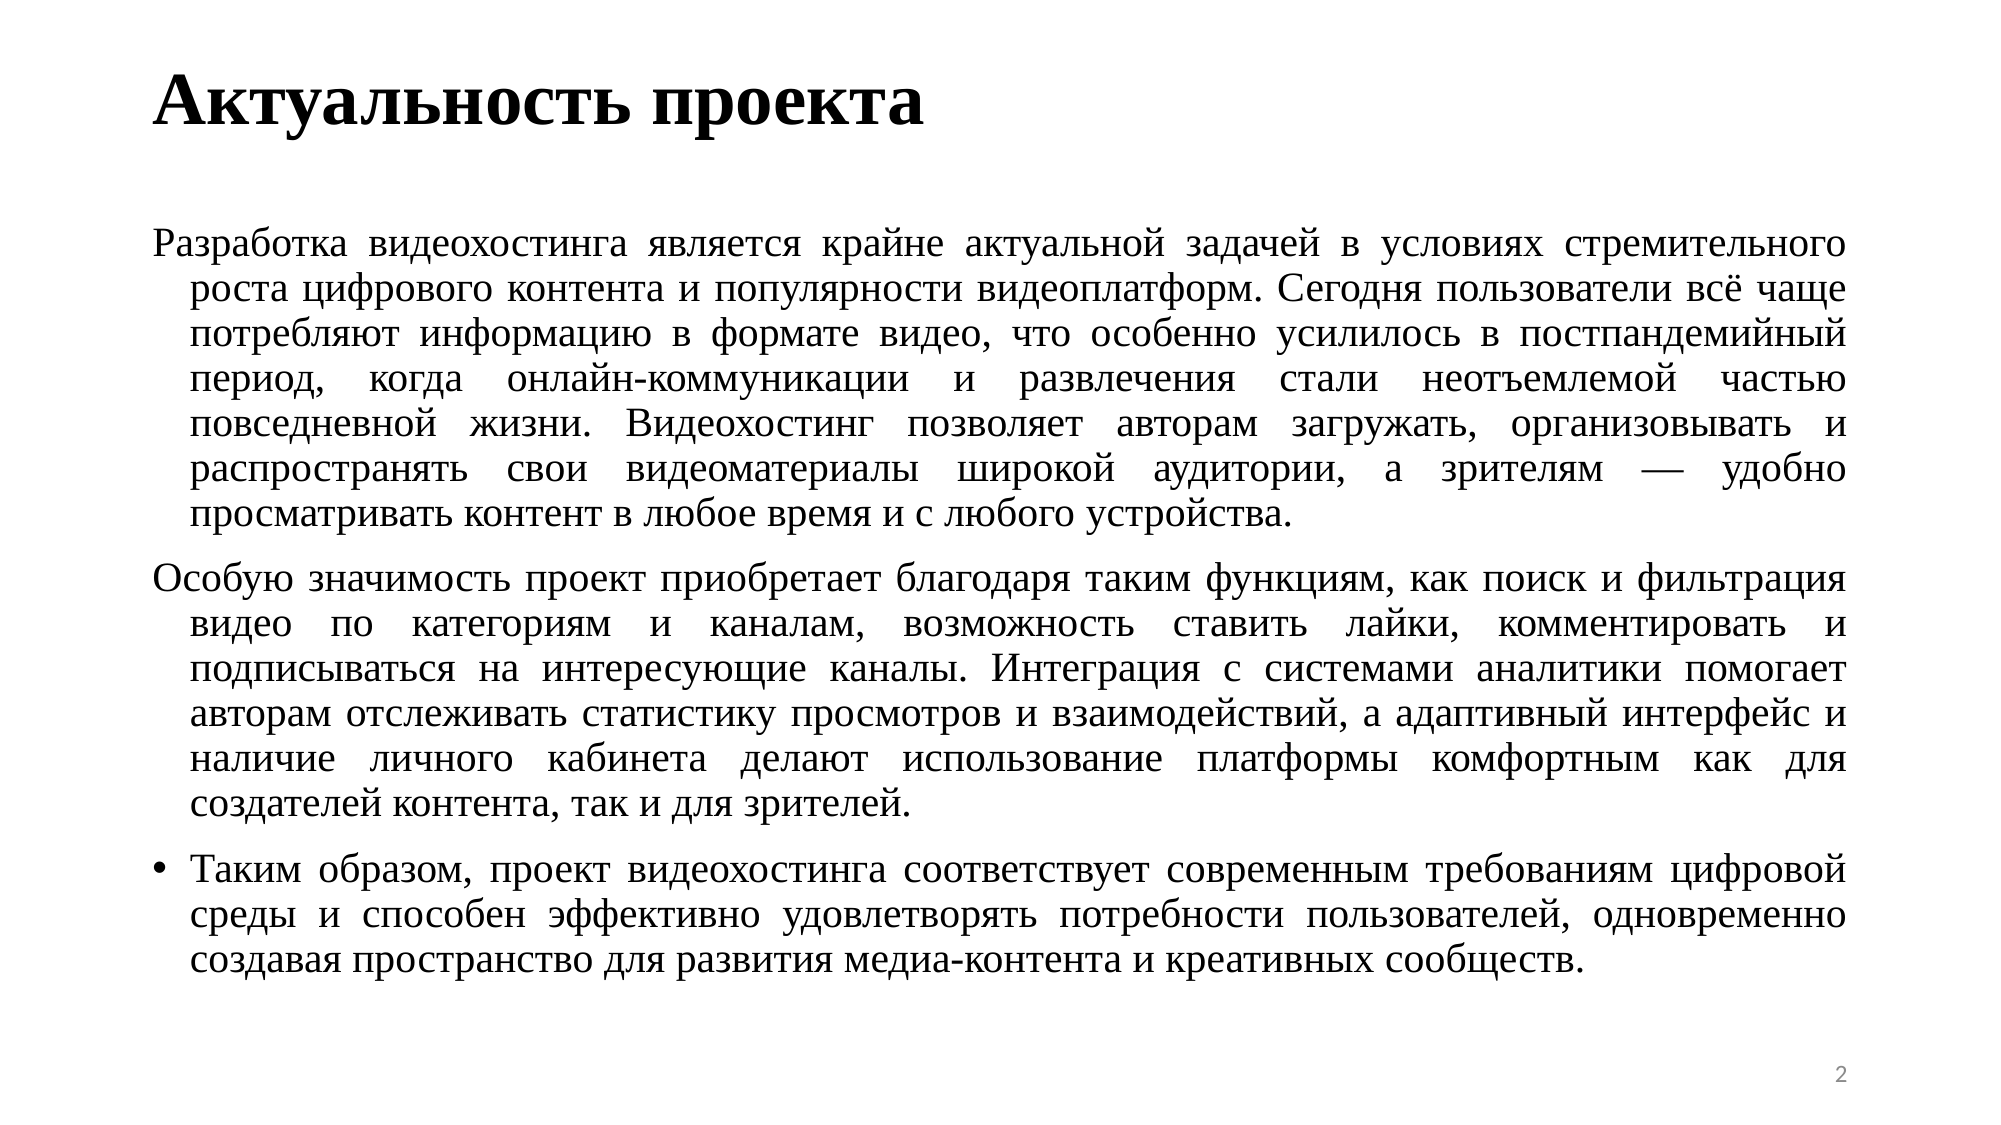

# Актуальность проекта
Разработка видеохостинга является крайне актуальной задачей в условиях стремительного роста цифрового контента и популярности видеоплатформ. Сегодня пользователи всё чаще потребляют информацию в формате видео, что особенно усилилось в постпандемийный период, когда онлайн-коммуникации и развлечения стали неотъемлемой частью повседневной жизни. Видеохостинг позволяет авторам загружать, организовывать и распространять свои видеоматериалы широкой аудитории, а зрителям — удобно просматривать контент в любое время и с любого устройства.
Особую значимость проект приобретает благодаря таким функциям, как поиск и фильтрация видео по категориям и каналам, возможность ставить лайки, комментировать и подписываться на интересующие каналы. Интеграция с системами аналитики помогает авторам отслеживать статистику просмотров и взаимодействий, а адаптивный интерфейс и наличие личного кабинета делают использование платформы комфортным как для создателей контента, так и для зрителей.
Таким образом, проект видеохостинга соответствует современным требованиям цифровой среды и способен эффективно удовлетворять потребности пользователей, одновременно создавая пространство для развития медиа-контента и креативных сообществ.

2